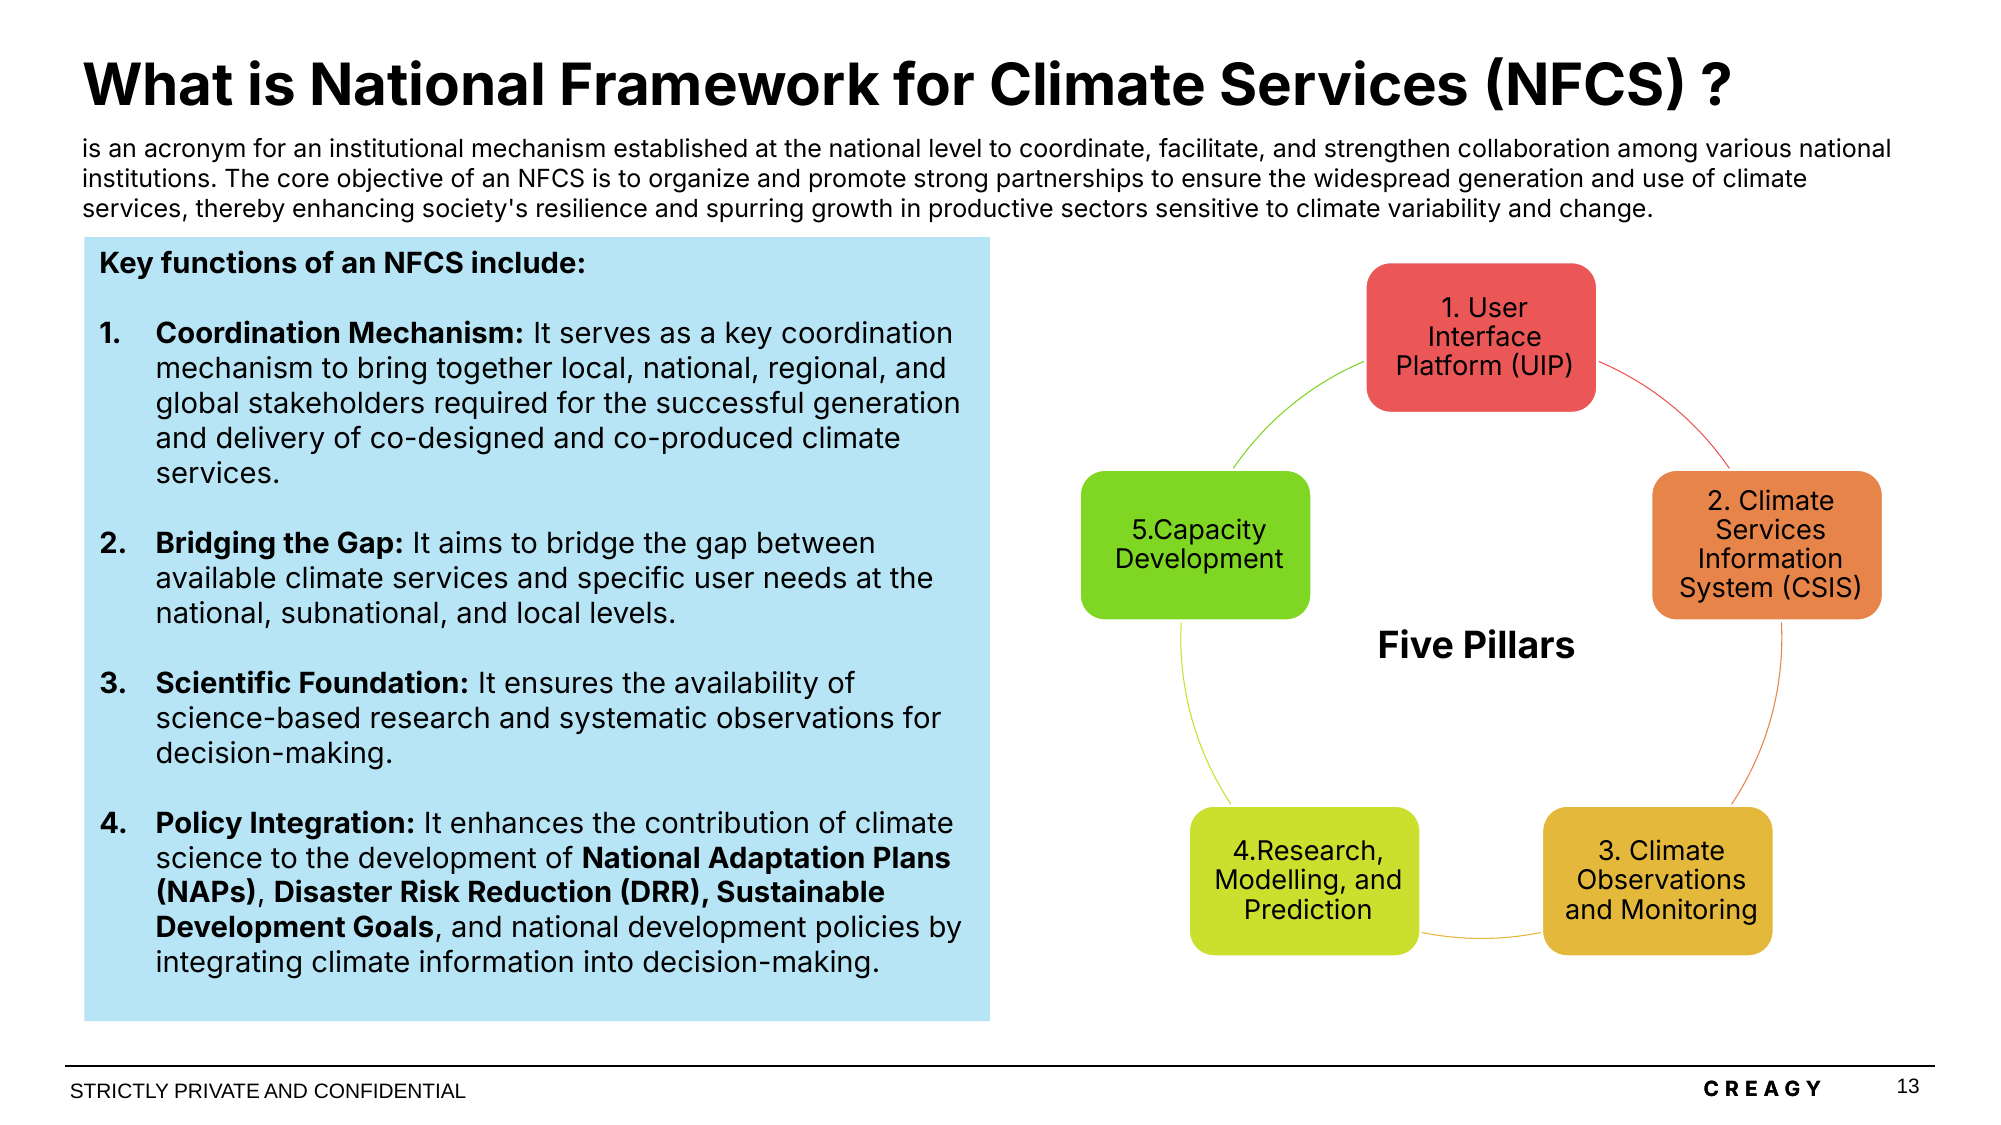

What is National Framework for Climate Services (NFCS) ?
is an acronym for an institutional mechanism established at the national level to coordinate, facilitate, and strengthen collaboration among various national institutions. The core objective of an NFCS is to organize and promote strong partnerships to ensure the widespread generation and use of climate services, thereby enhancing society's resilience and spurring growth in productive sectors sensitive to climate variability and change.

Key functions of an NFCS include:

Coordination Mechanism: It serves as a key coordination mechanism to bring together local, national, regional, and global stakeholders required for the successful generation and delivery of co-designed and co-produced climate services.

Bridging the Gap: It aims to bridge the gap between available climate services and specific user needs at the national, subnational, and local levels.

Scientific Foundation: It ensures the availability of science-based research and systematic observations for decision-making.

Policy Integration: It enhances the contribution of climate science to the development of National Adaptation Plans (NAPs), Disaster Risk Reduction (DRR), Sustainable Development Goals, and national development policies by integrating climate information into decision-making.

1. User Interface Platform (UIP)
2. Climate Services Information System (CSIS)
3. Climate Observations and Monitoring
4.Research, Modelling, and Prediction
5.Capacity Development
Five Pillars
13